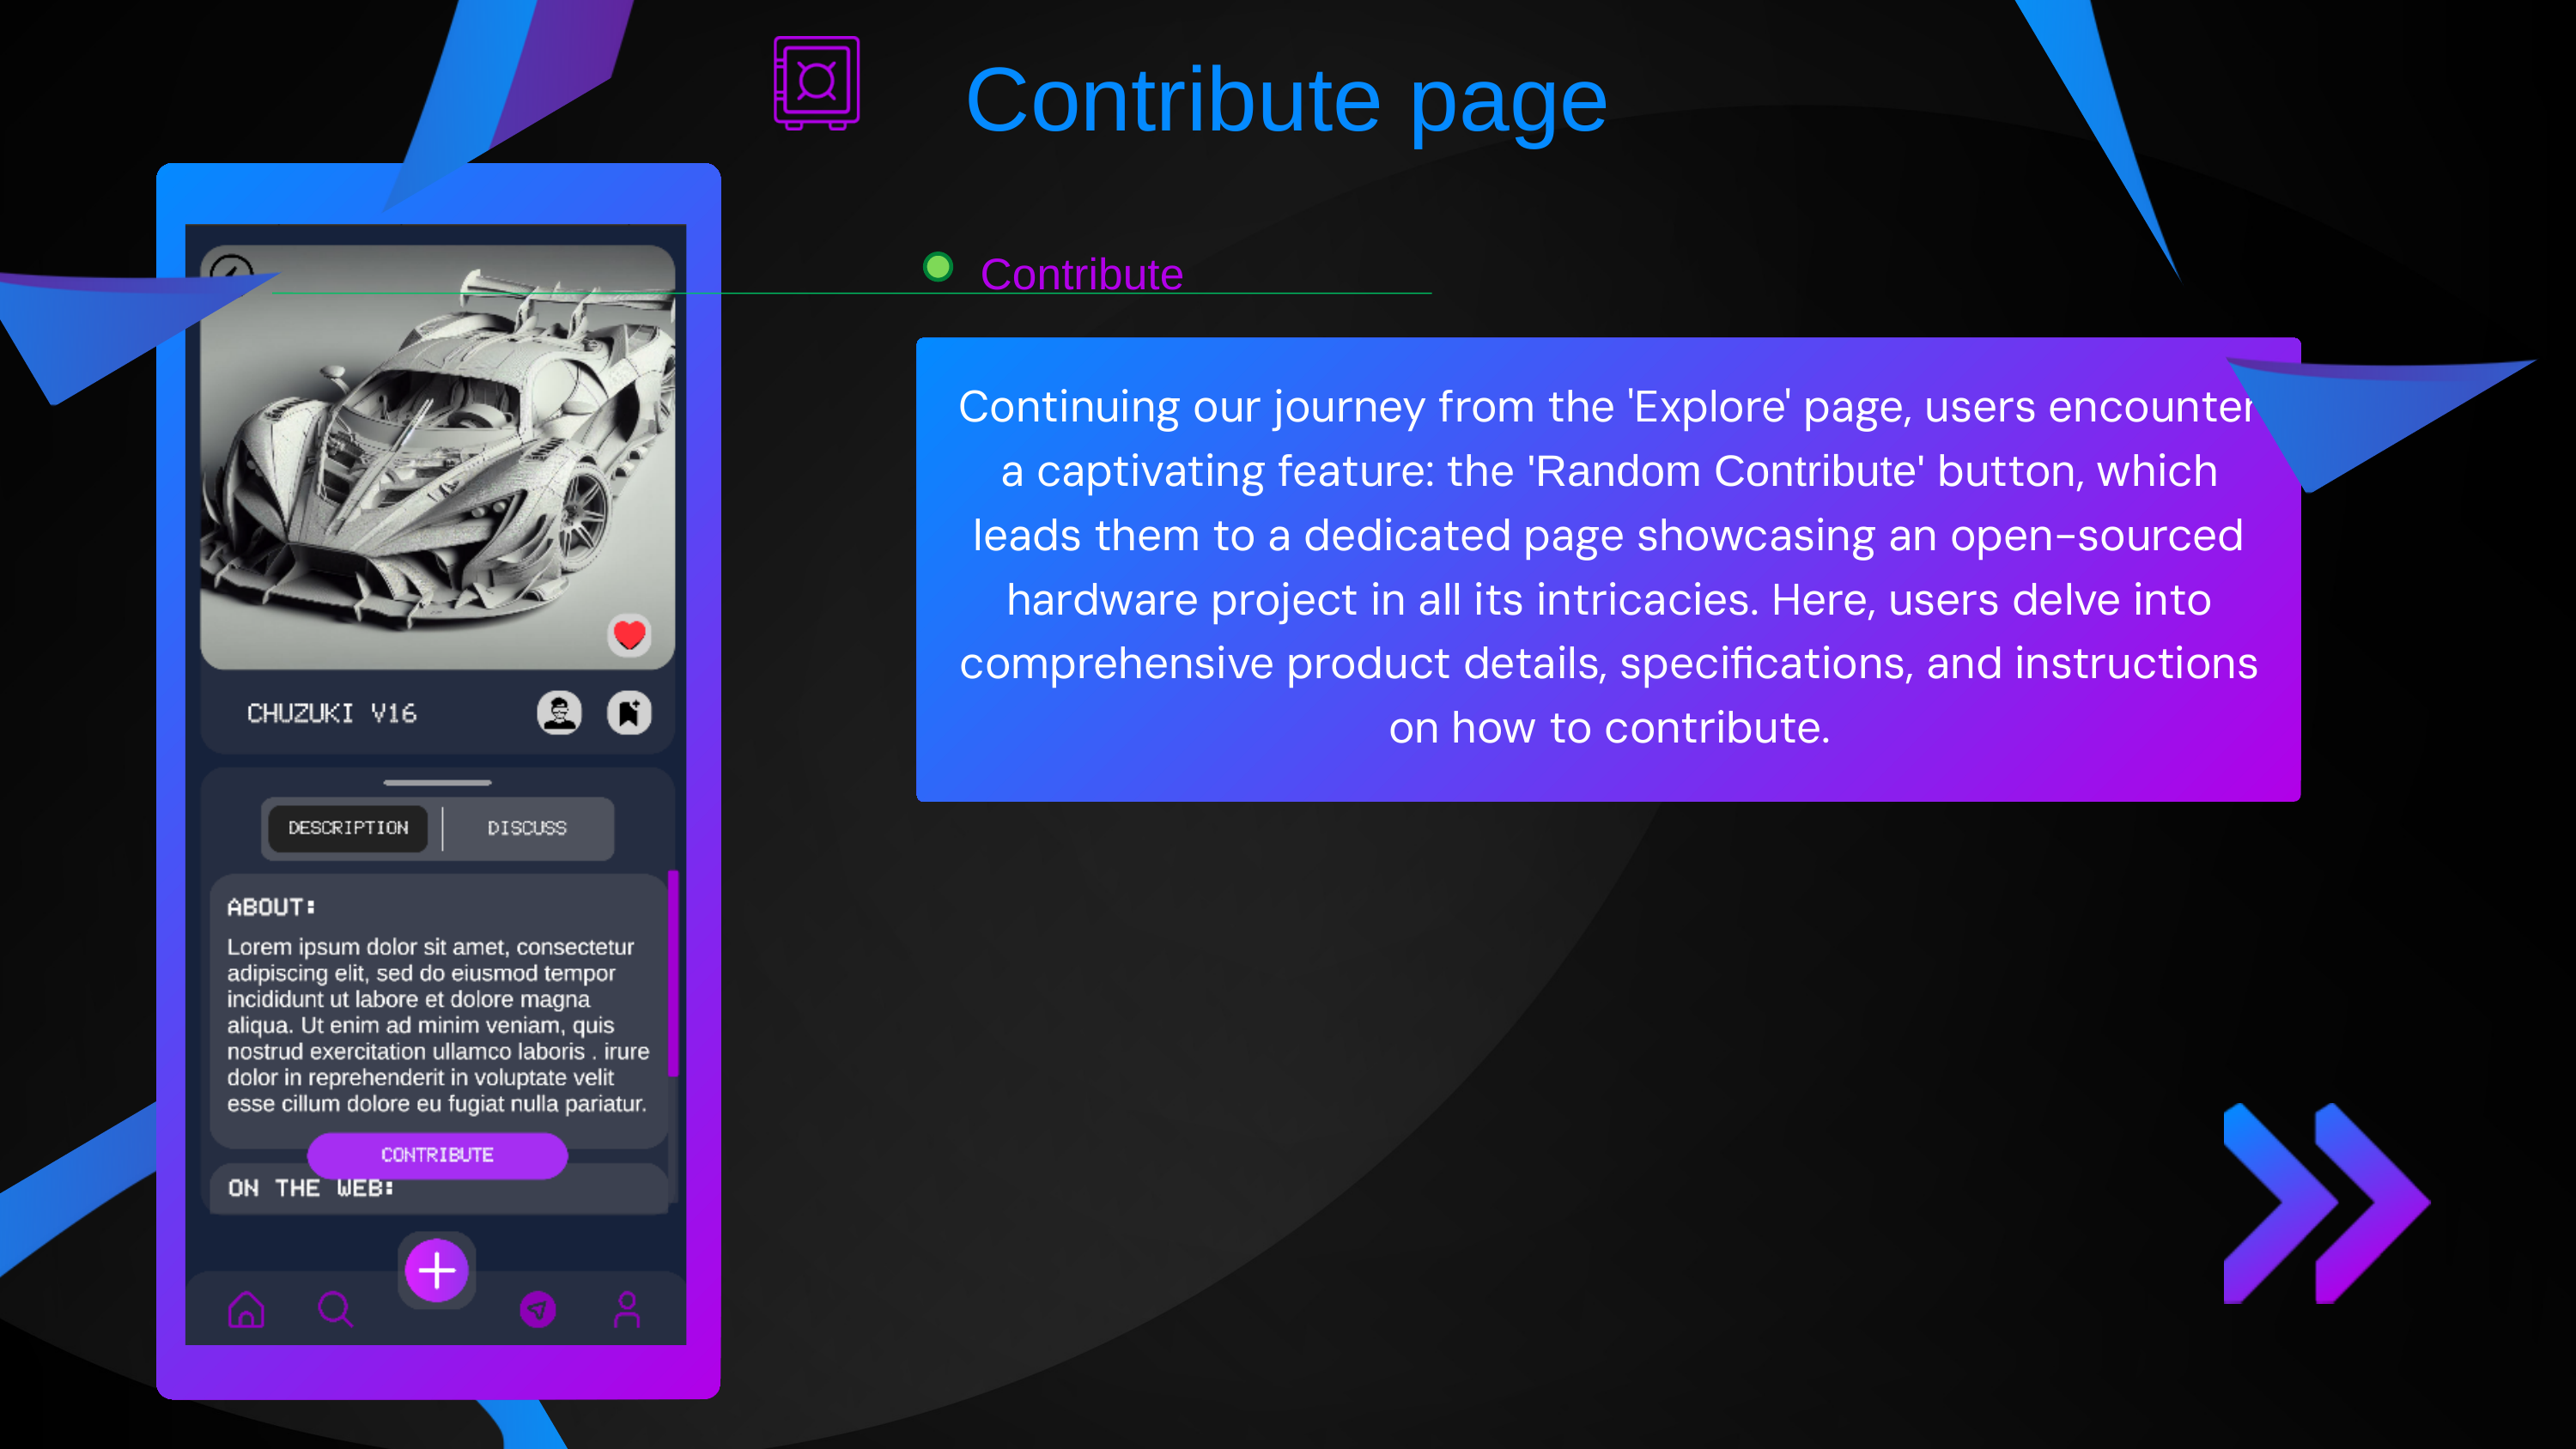

Contribute page

Contribute

Continuing our journey from the 'Explore' page, users encounter a captivating feature: the 'Random Contribute' button, which leads them to a dedicated page showcasing an open-sourced hardware project in all its intricacies. Here, users delve into comprehensive product details, specifications, and instructions on how to contribute.